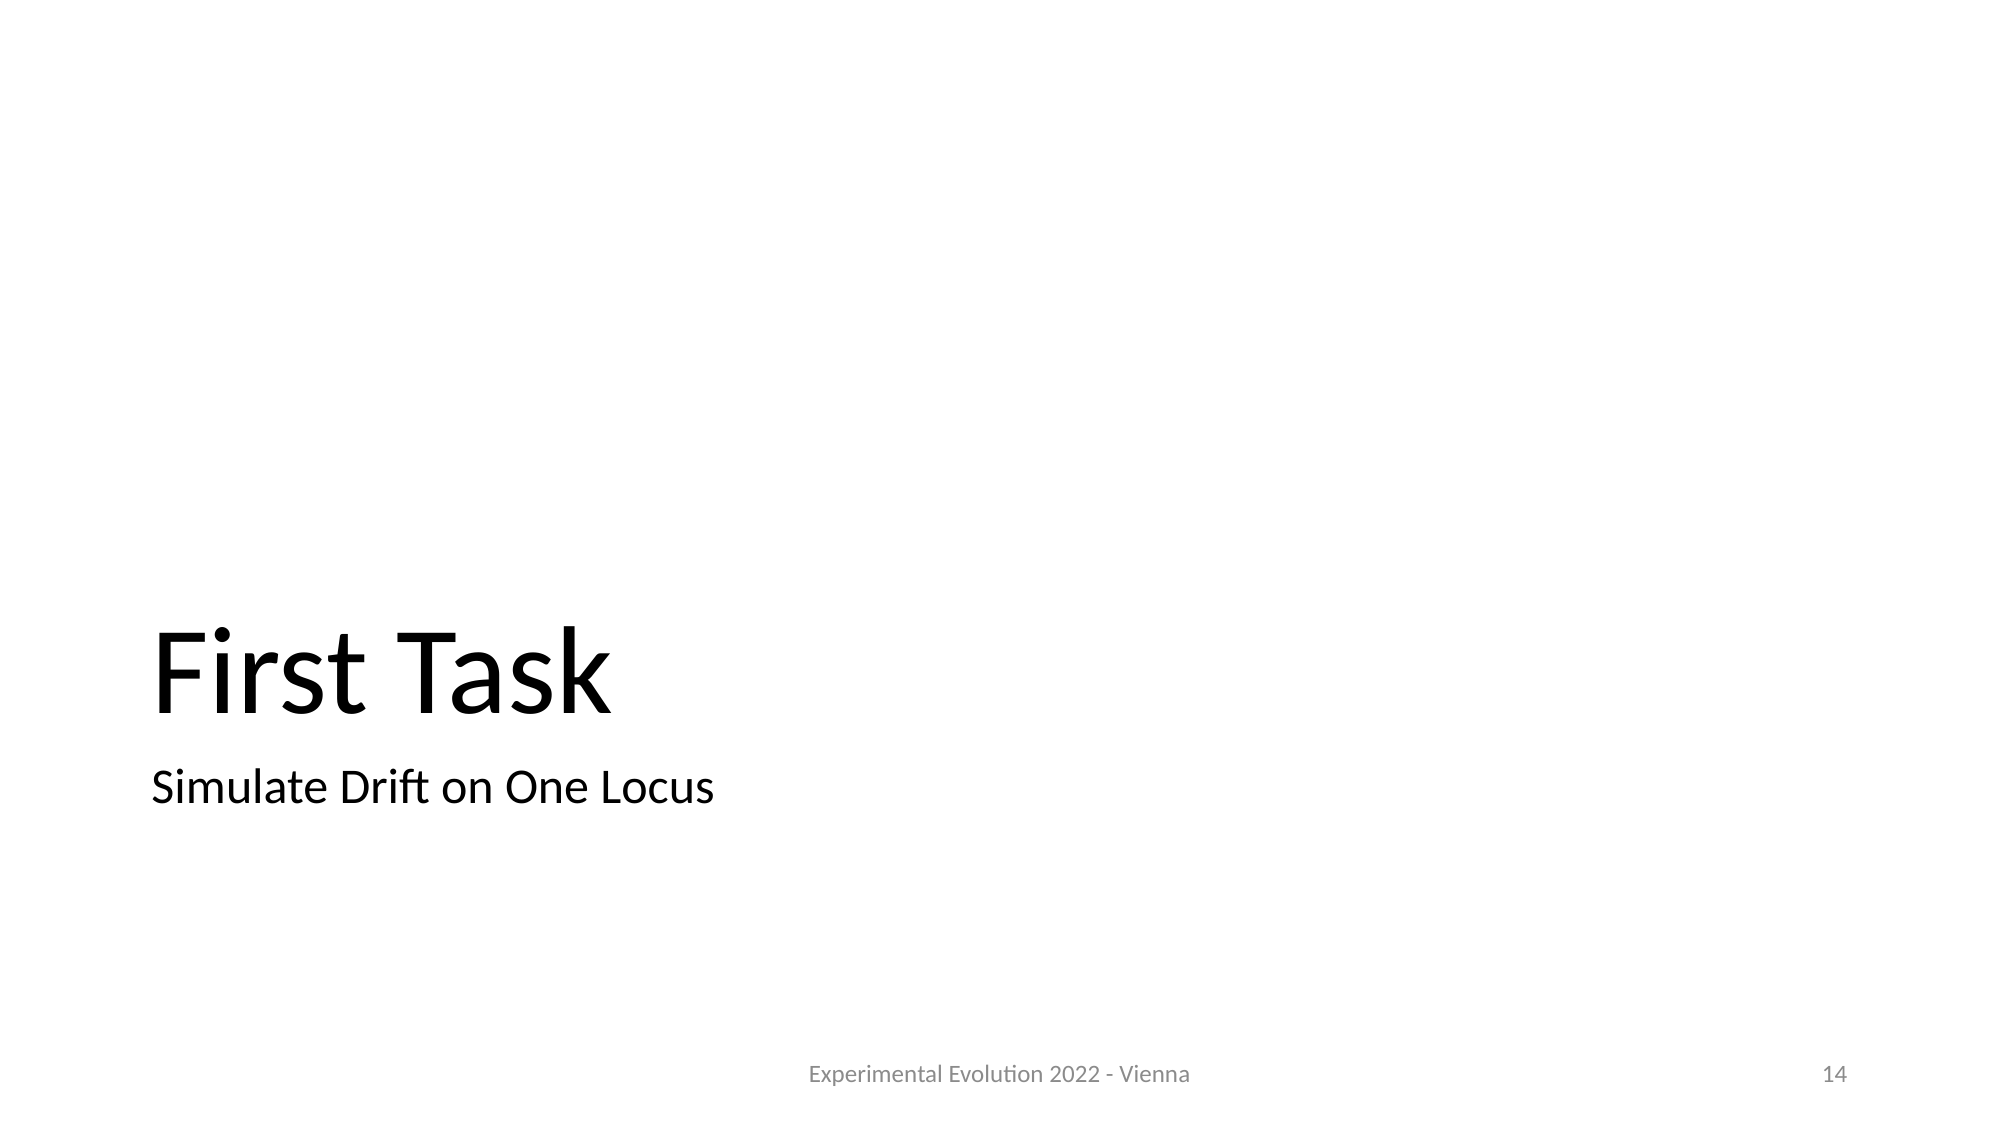

# First Task
Simulate Drift on One Locus
Experimental Evolution 2022 - Vienna
14